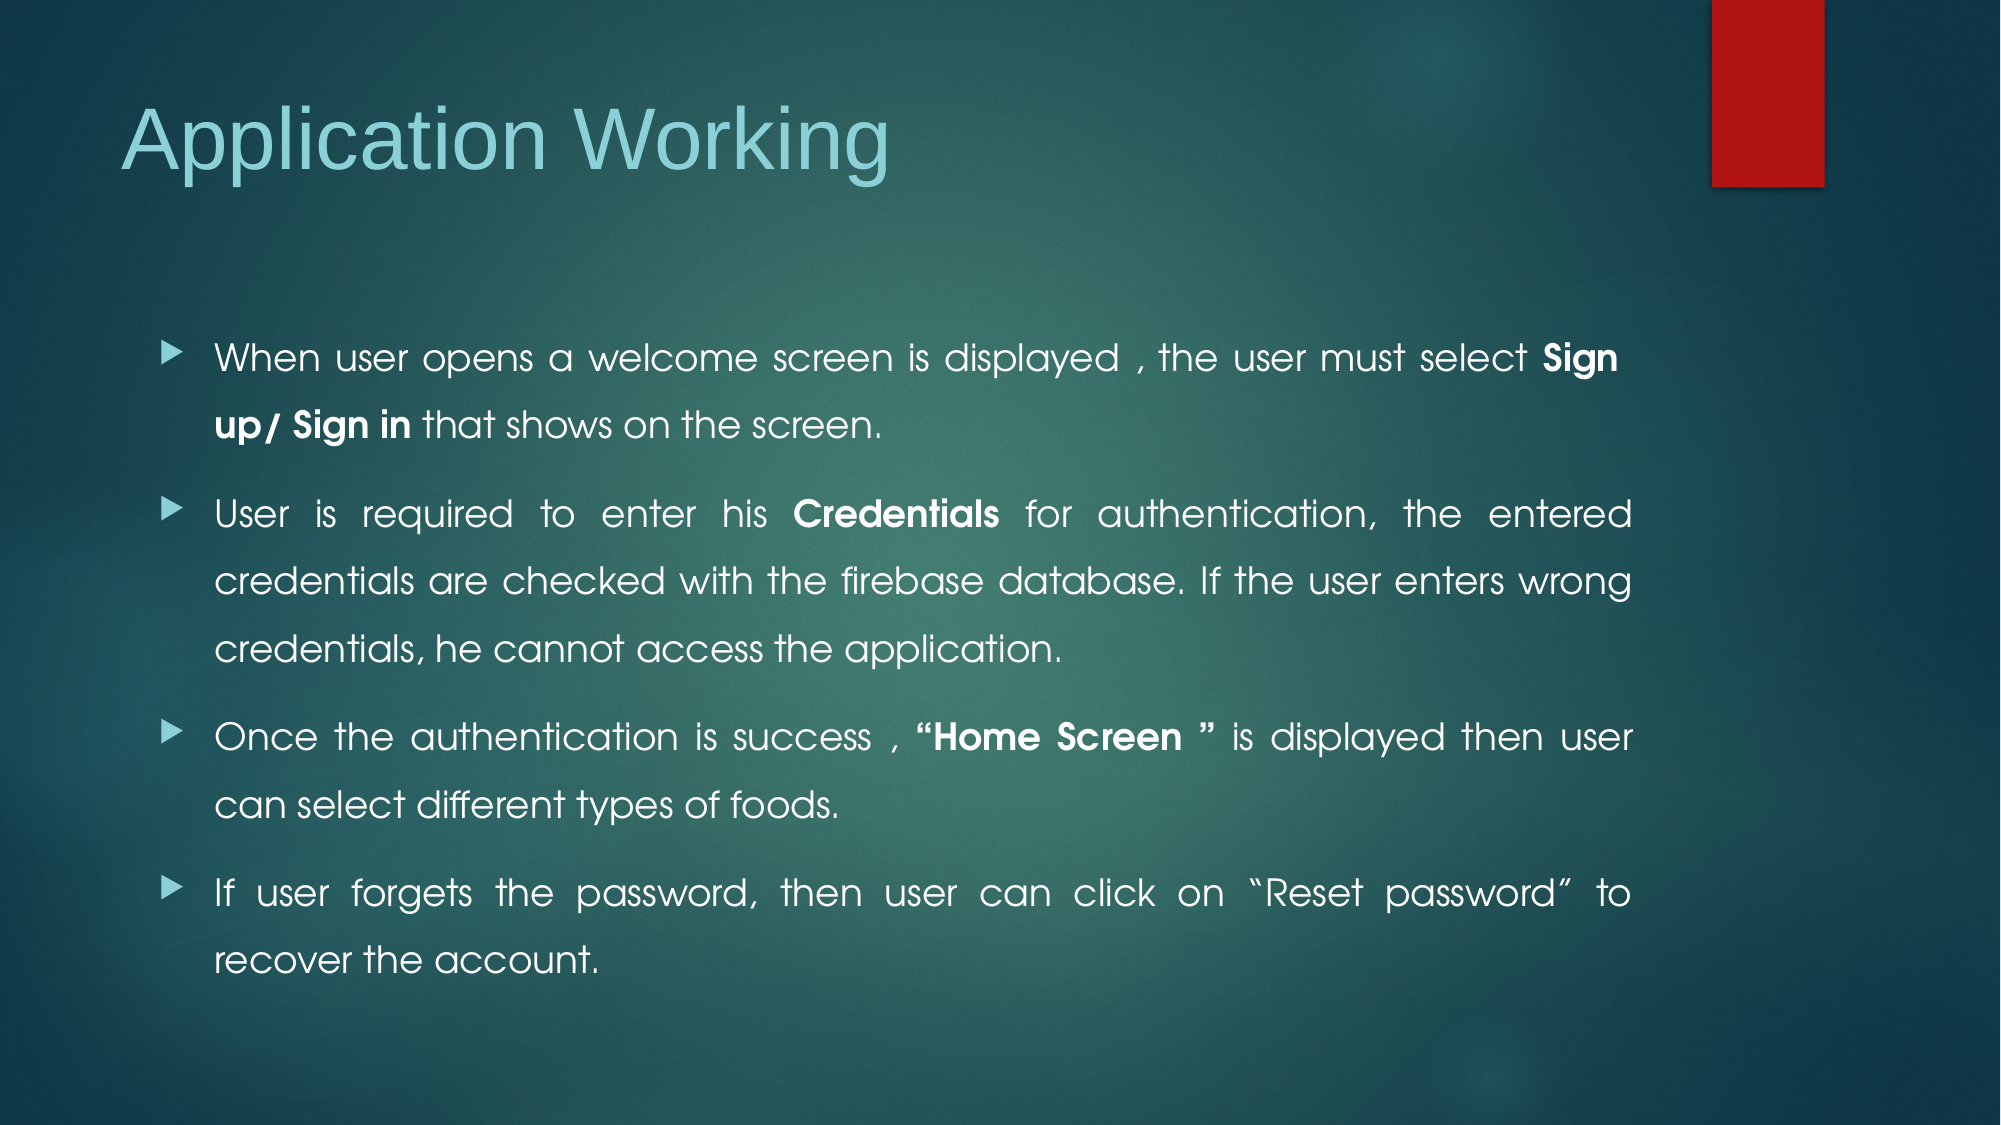

# Application Working
When user opens a welcome screen is displayed , the user must select Sign  up/ Sign in that shows on the screen.
User is required to enter his Credentials for authentication, the entered credentials are checked with the firebase database. If the user enters wrong credentials, he cannot access the application.
Once the authentication is success , “Home Screen ” is displayed then user can select different types of foods.
If user forgets the password, then user can click on “Reset password” to recover the account.